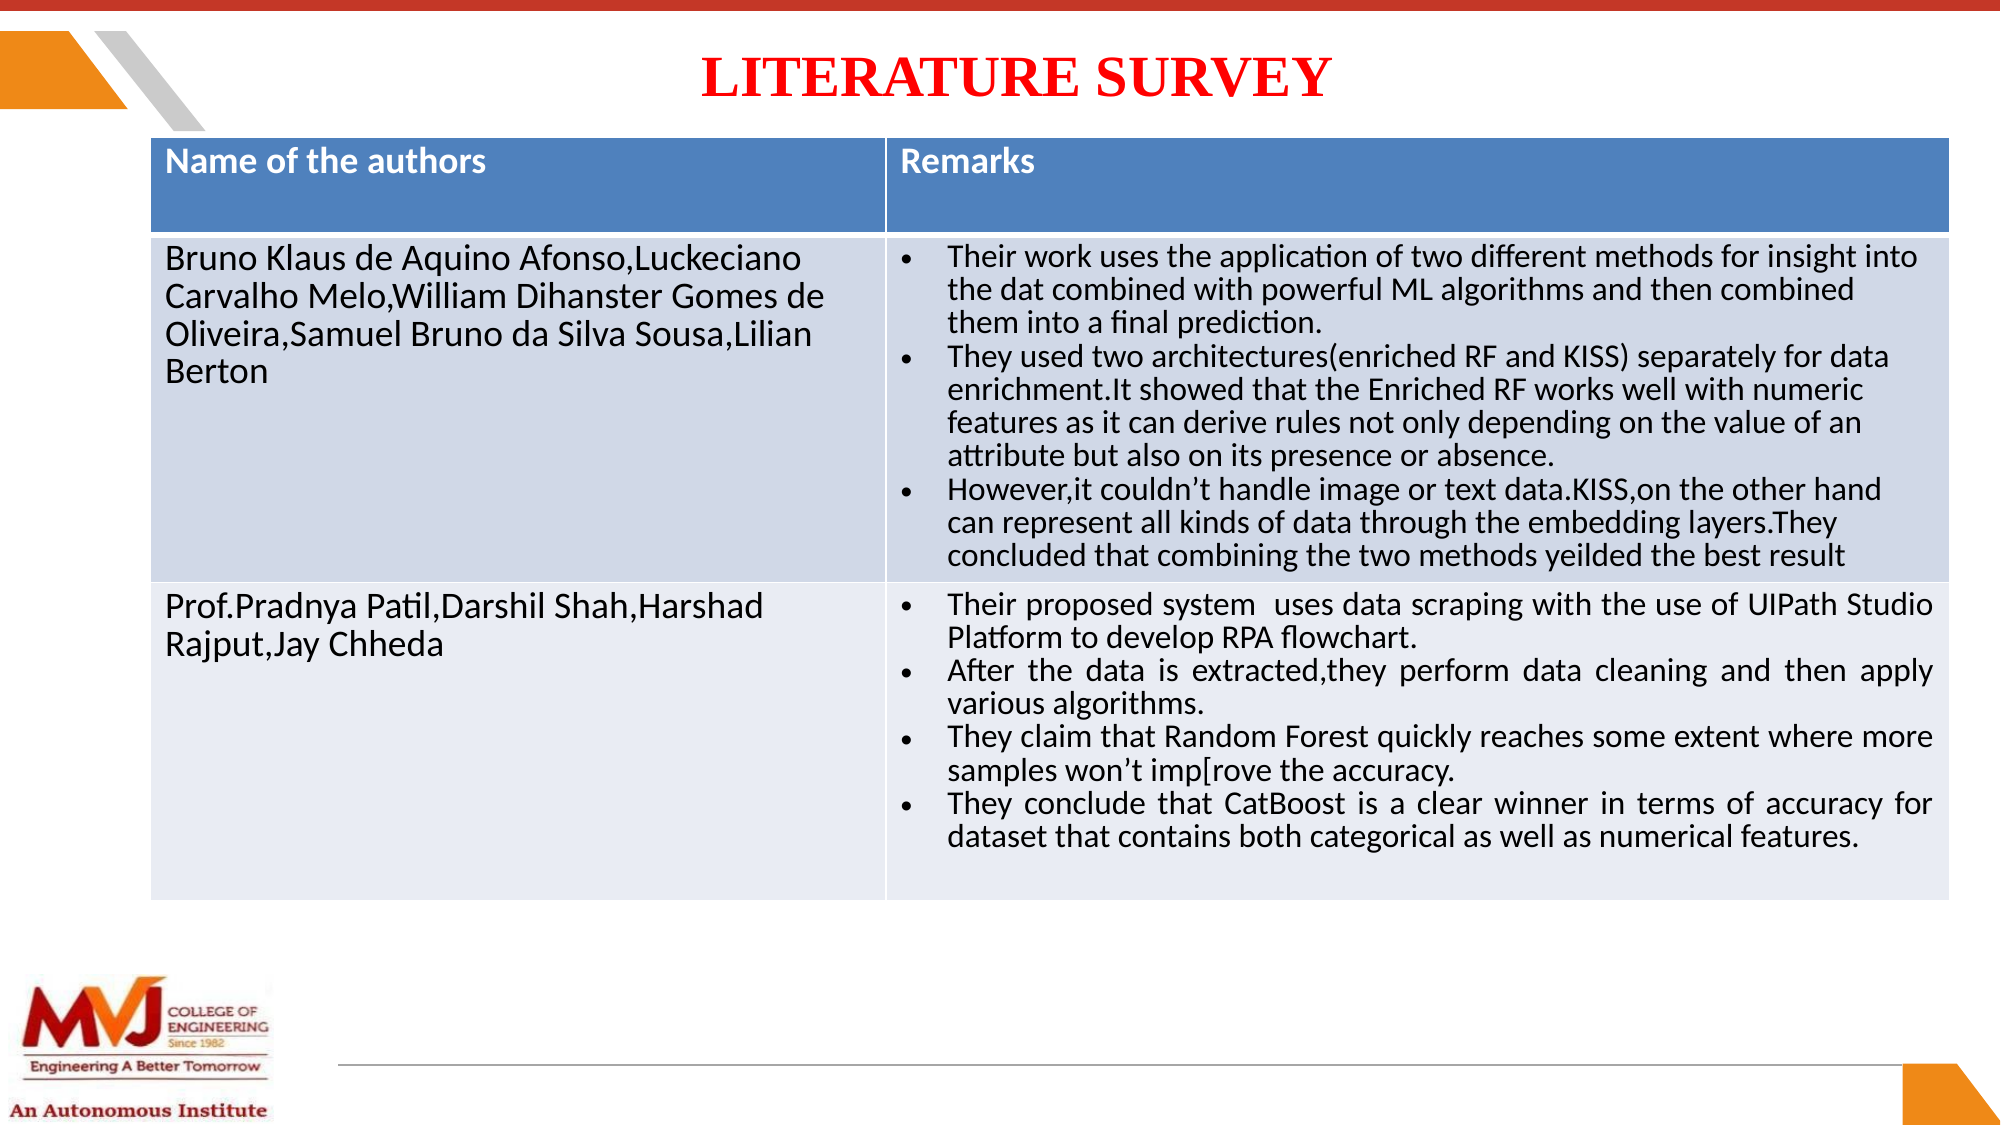

# LITERATURE SURVEY
| Name of the authors | Remarks |
| --- | --- |
| Bruno Klaus de Aquino Afonso,Luckeciano Carvalho Melo,William Dihanster Gomes de Oliveira,Samuel Bruno da Silva Sousa,Lilian Berton | Their work uses the application of two different methods for insight into the dat combined with powerful ML algorithms and then combined them into a final prediction. They used two architectures(enriched RF and KISS) separately for data enrichment.It showed that the Enriched RF works well with numeric features as it can derive rules not only depending on the value of an attribute but also on its presence or absence. However,it couldn’t handle image or text data.KISS,on the other hand can represent all kinds of data through the embedding layers.They concluded that combining the two methods yeilded the best result |
| Prof.Pradnya Patil,Darshil Shah,Harshad Rajput,Jay Chheda | Their proposed system uses data scraping with the use of UIPath Studio Platform to develop RPA flowchart. After the data is extracted,they perform data cleaning and then apply various algorithms. They claim that Random Forest quickly reaches some extent where more samples won’t imp[rove the accuracy. They conclude that CatBoost is a clear winner in terms of accuracy for dataset that contains both categorical as well as numerical features. |